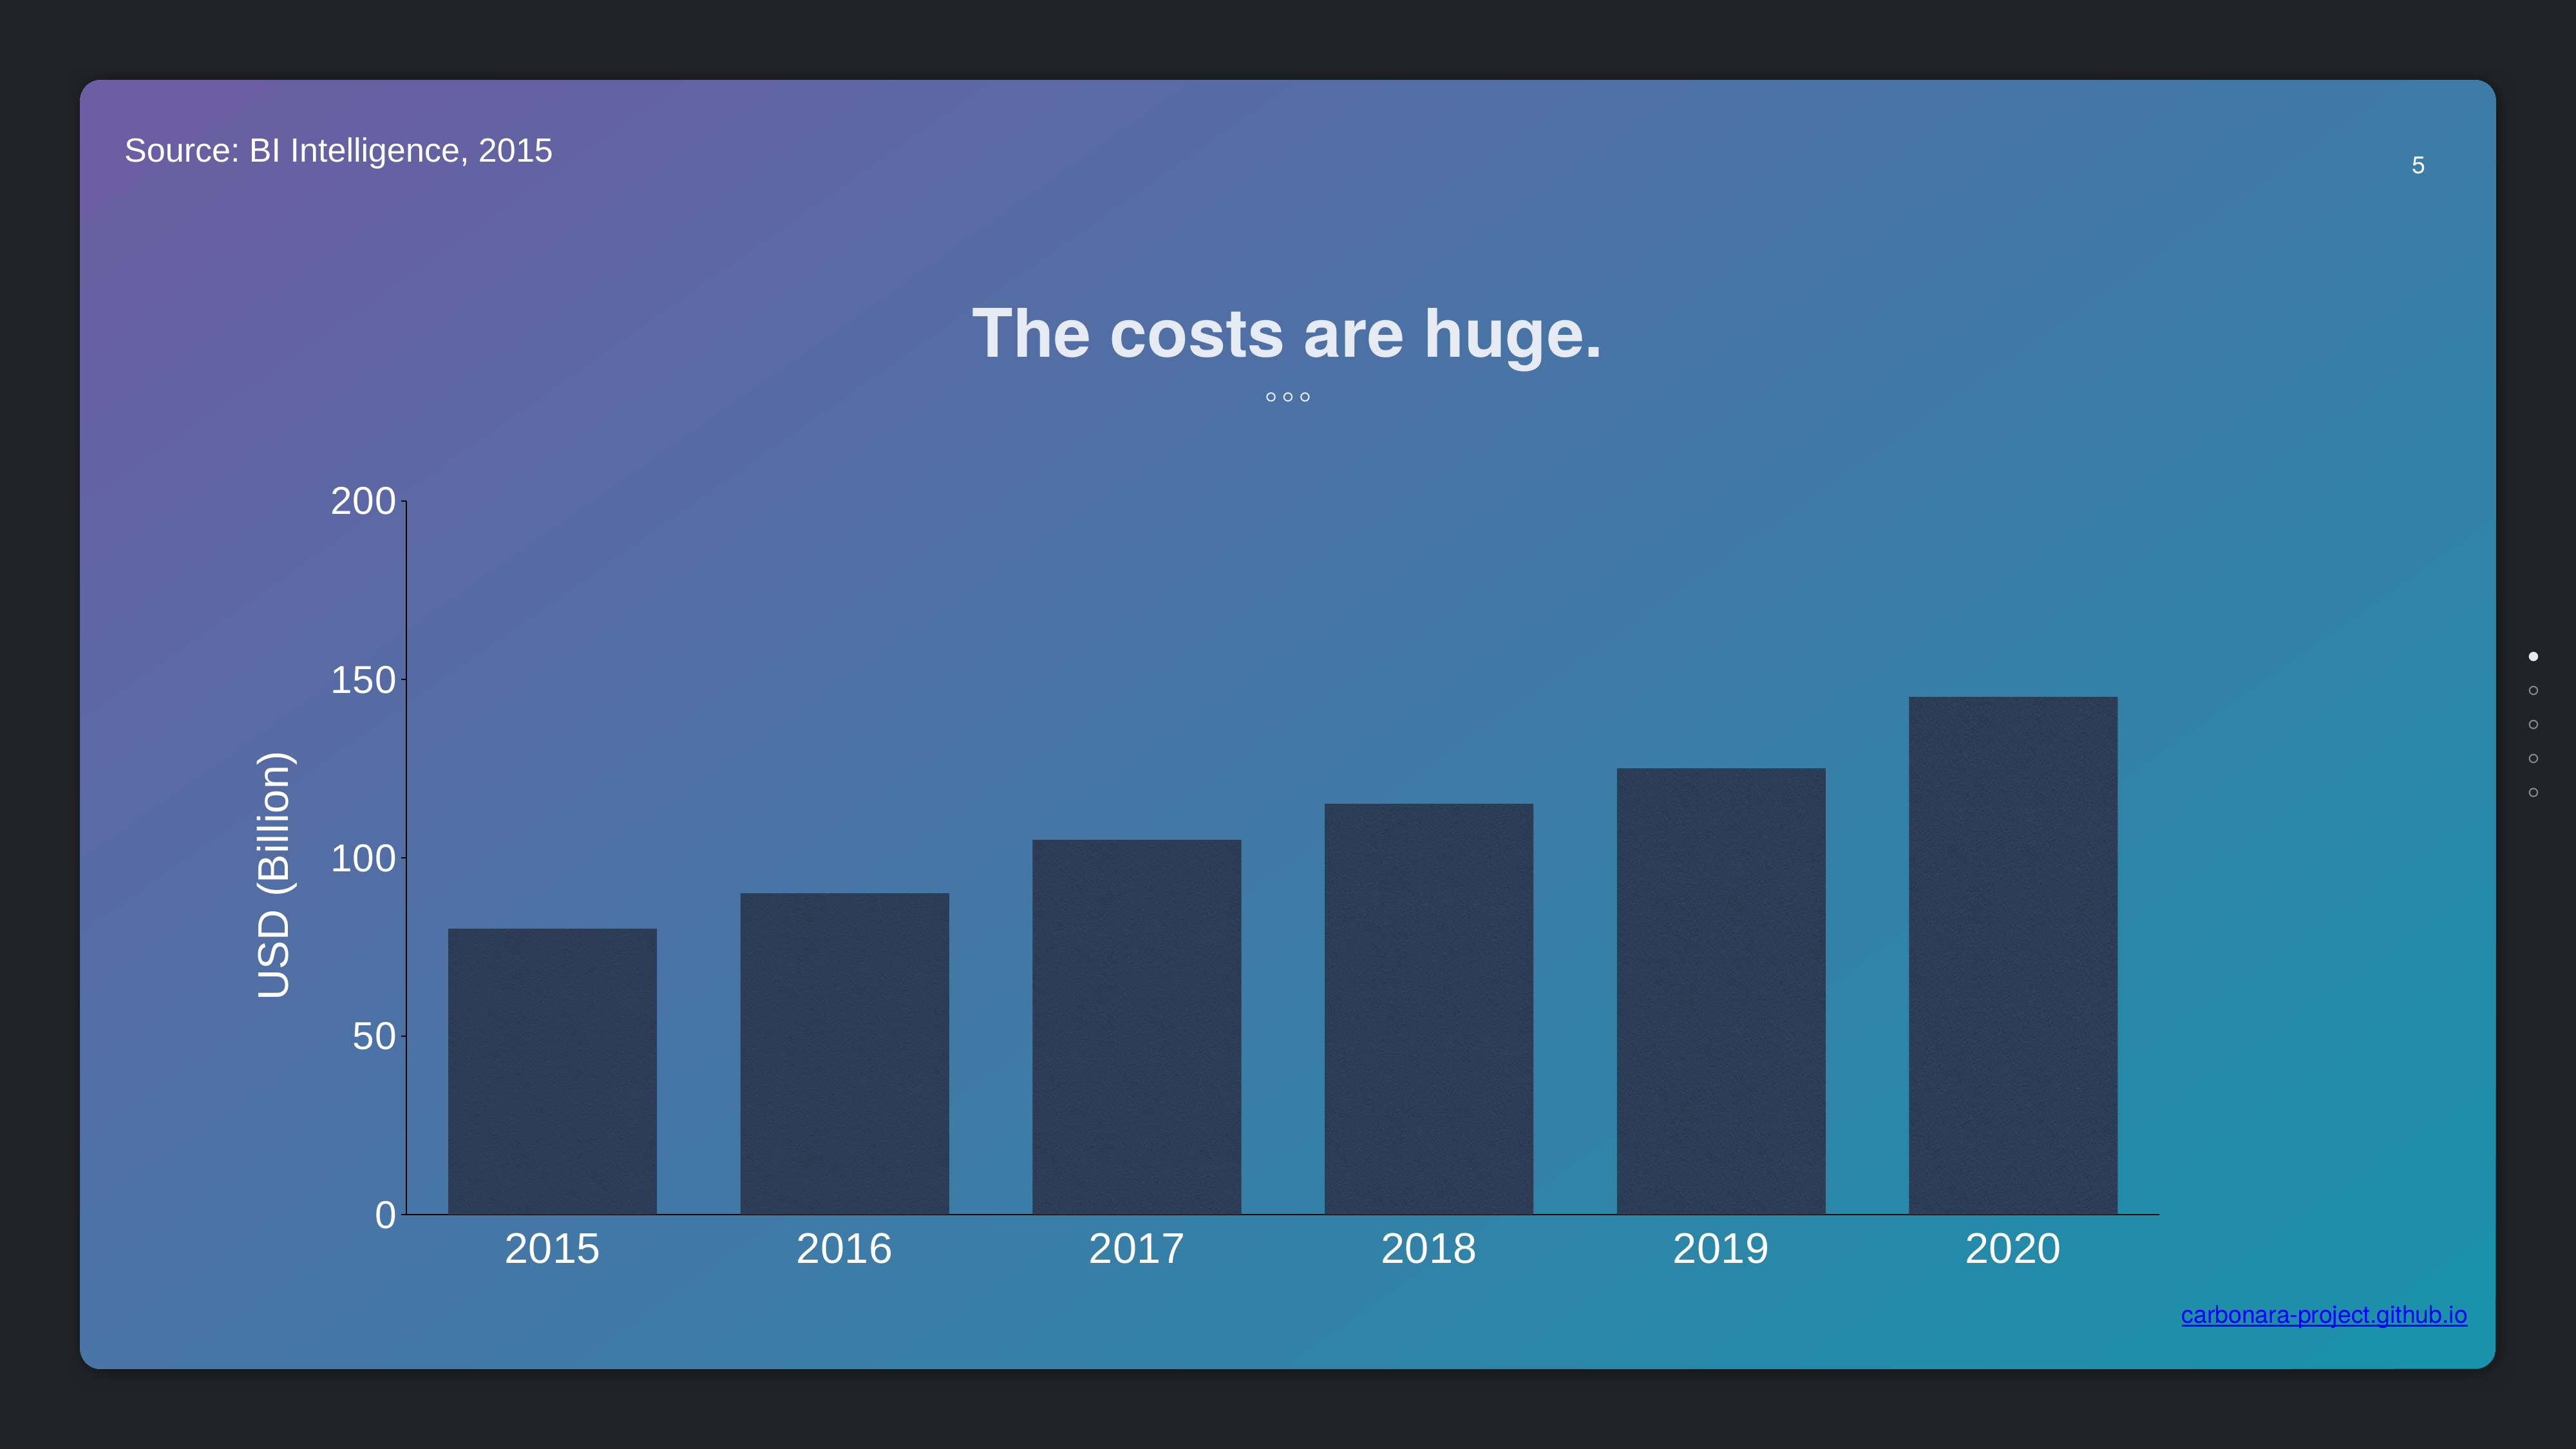

Source: BI Intelligence, 2015
5
The costs are huge.

### Chart

| Category | Regione 1 |
|---|---|
| 2015 | 80.0 |
| 2016 | 90.0 |
| 2017 | 105.0 |
| 2018 | 115.0 |
| 2019 | 125.0 |
| 2020 | 145.0 |